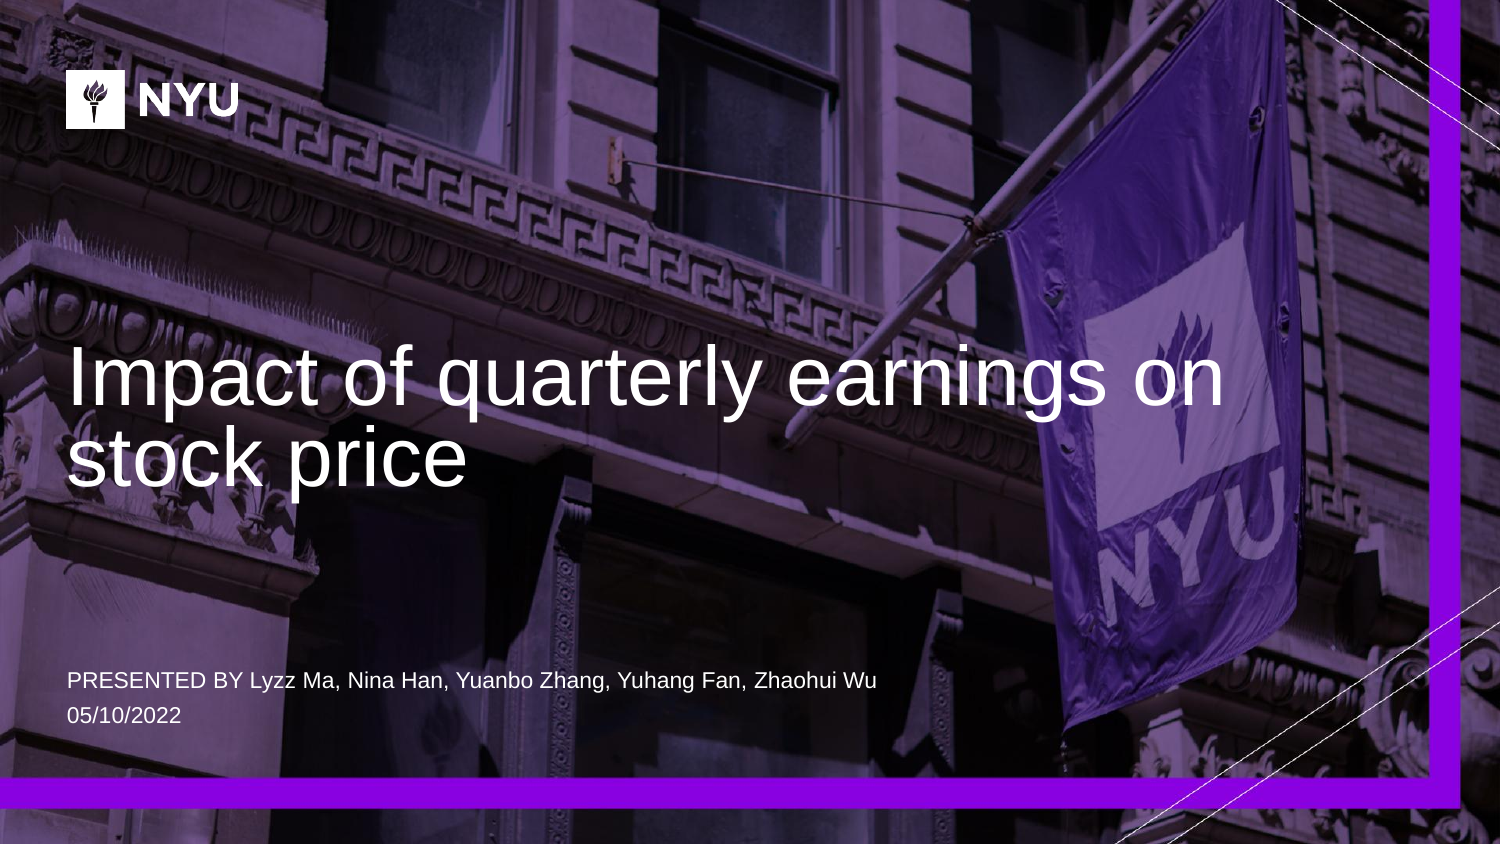

# Impact of quarterly earnings on stock price
PRESENTED BY Lyzz Ma, Nina Han, Yuanbo Zhang, Yuhang Fan, Zhaohui Wu
05/10/2022